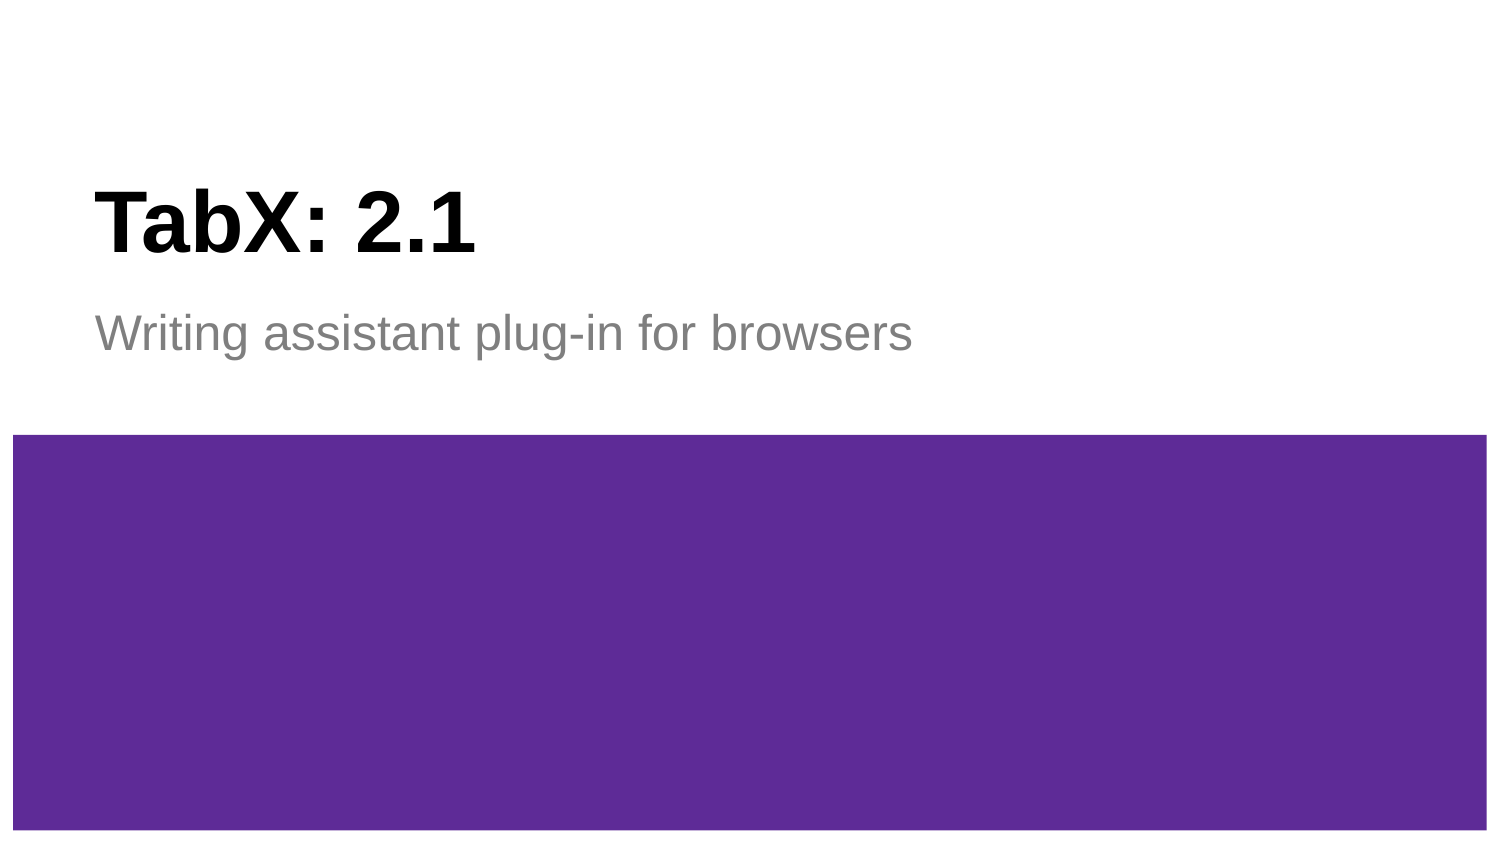

# TabX: 2.1
Writing assistant plug-in for browsers